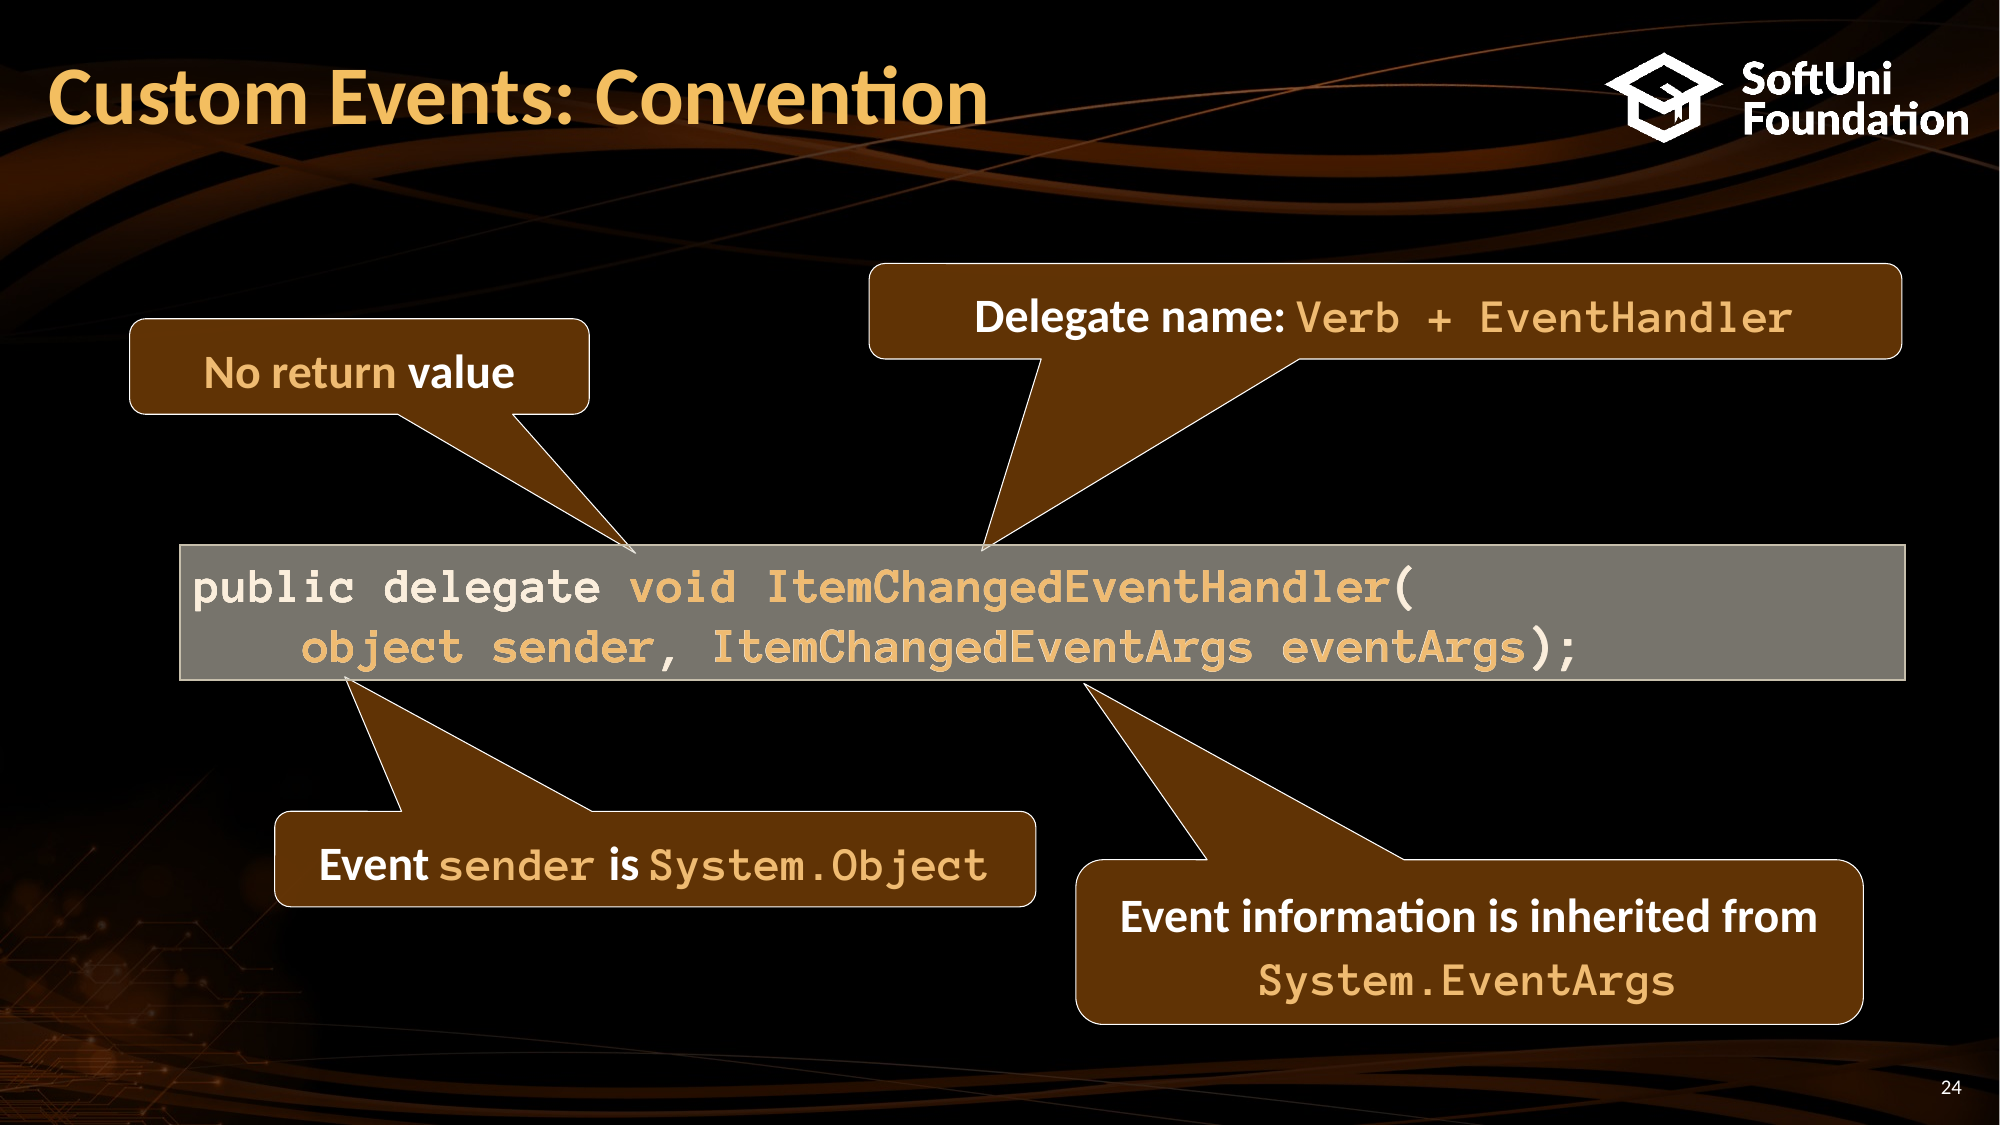

# Custom Events: Convention
Delegate name: Verb + EventHandler
No return value
public delegate void ItemChangedEventHandler(
    object sender, ItemChangedEventArgs eventArgs);
public delegate void ItemChangedEventHandler(
    object sender, ItemChangedEventArgs eventArgs);
public delegate void ItemChangedEventHandler(
    object sender, ItemChangedEventArgs eventArgs);
public delegate void ItemChangedEventHandler(
    object sender, ItemChangedEventArgs eventArgs);
public delegate void ItemChangedEventHandler(
    object sender, ItemChangedEventArgs eventArgs);
Event sender is System.Object
Event information is inherited from System.EventArgs
24